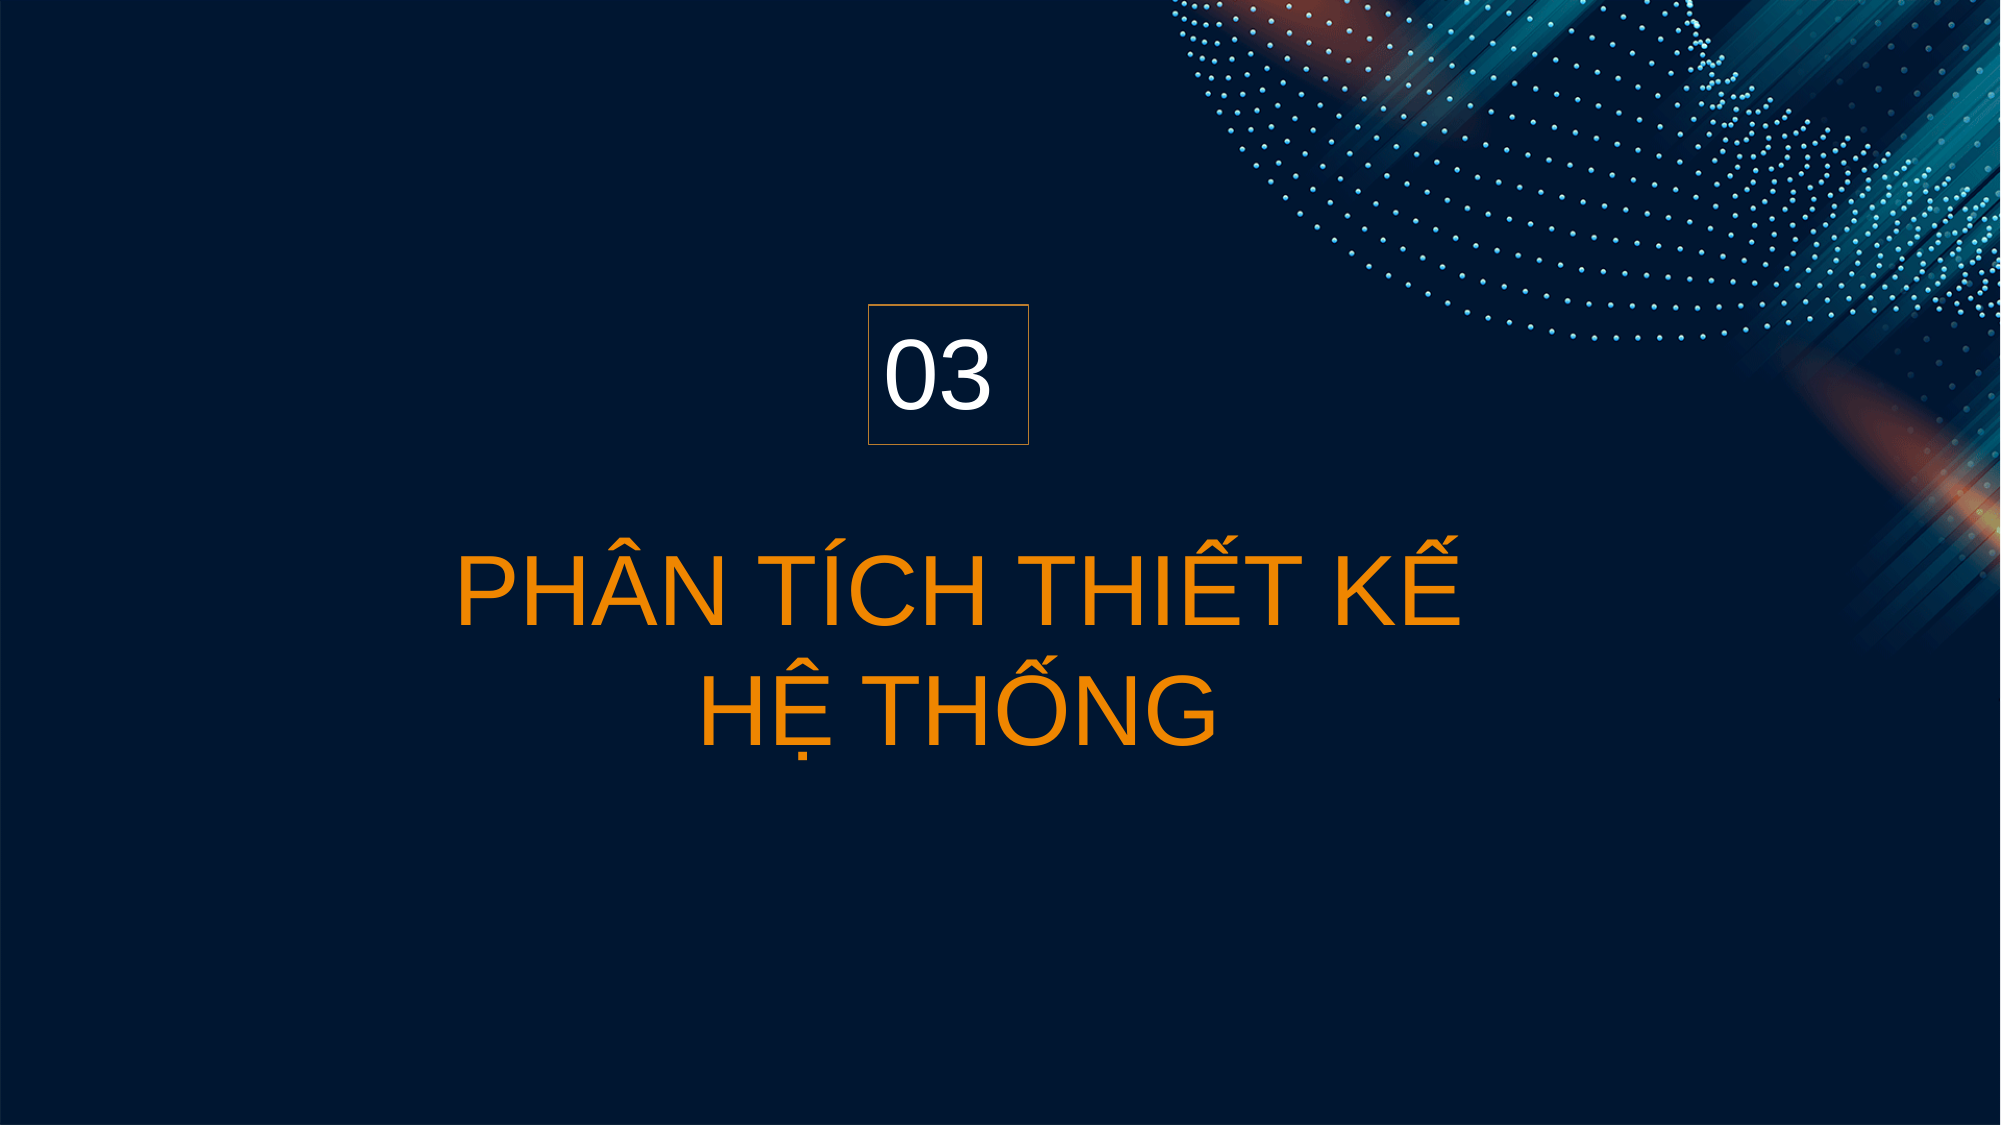

Giải pháp công nghệ

03
PHÂN TÍCH THIẾT KẾ HỆ THỐNG